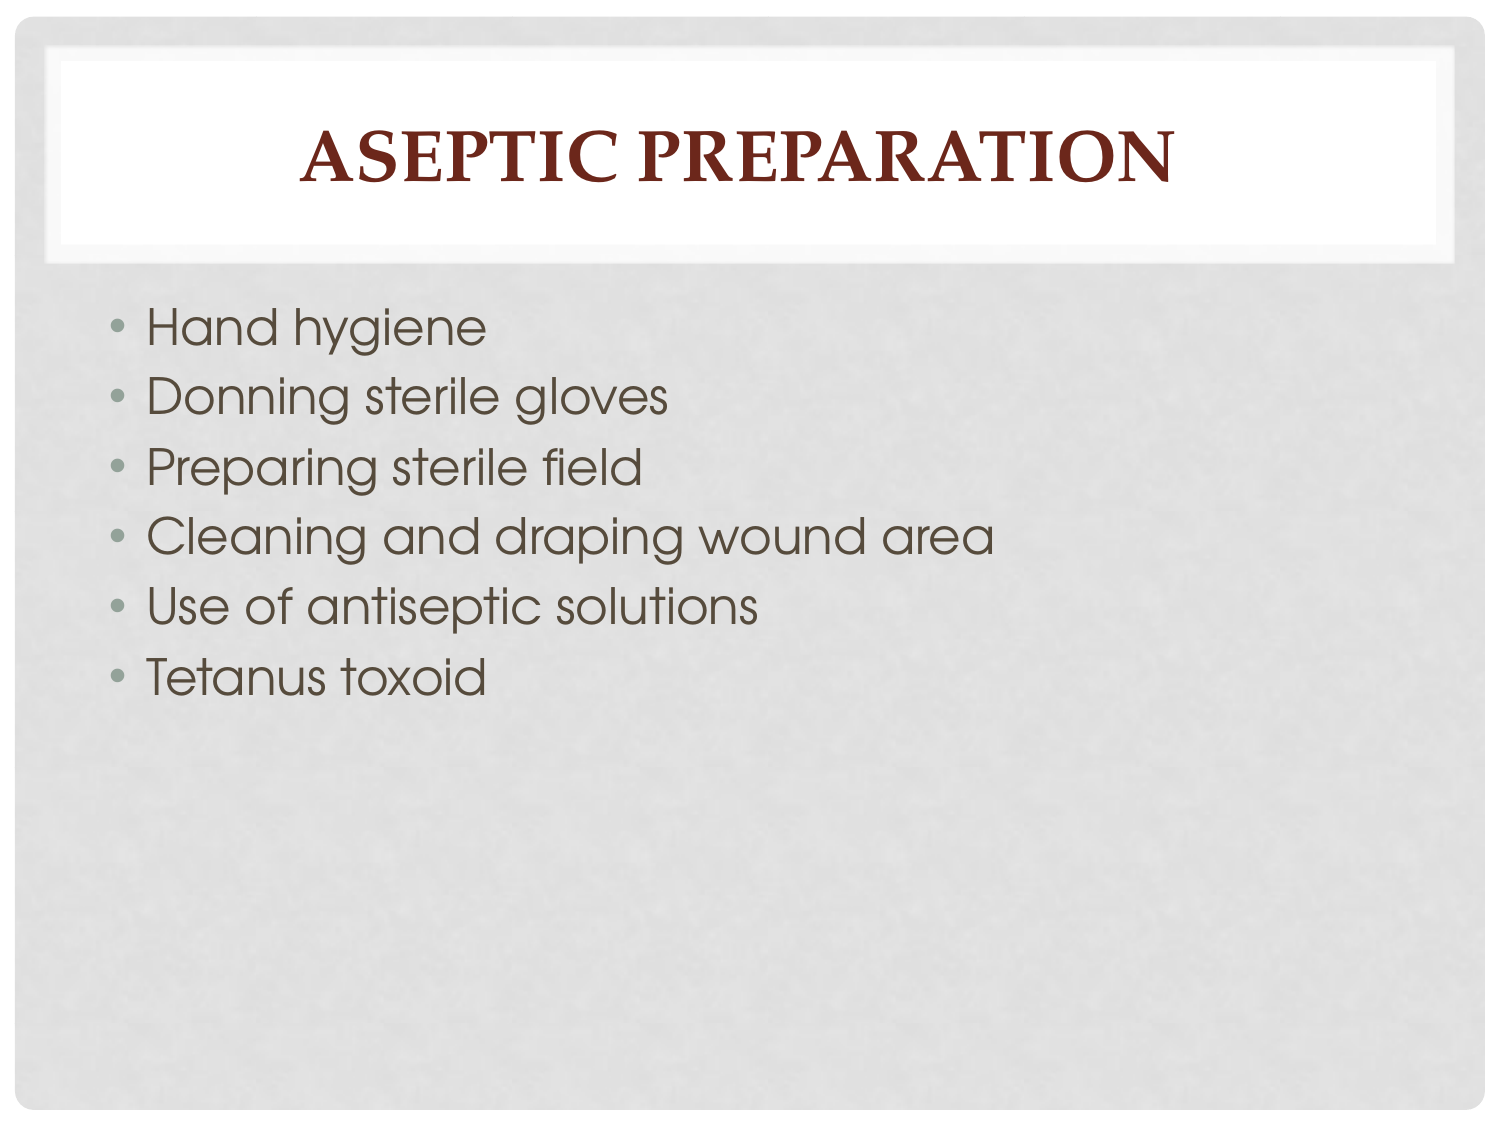

# Aseptic preparation
Hand hygiene
Donning sterile gloves
Preparing sterile field
Cleaning and draping wound area
Use of antiseptic solutions
Tetanus toxoid